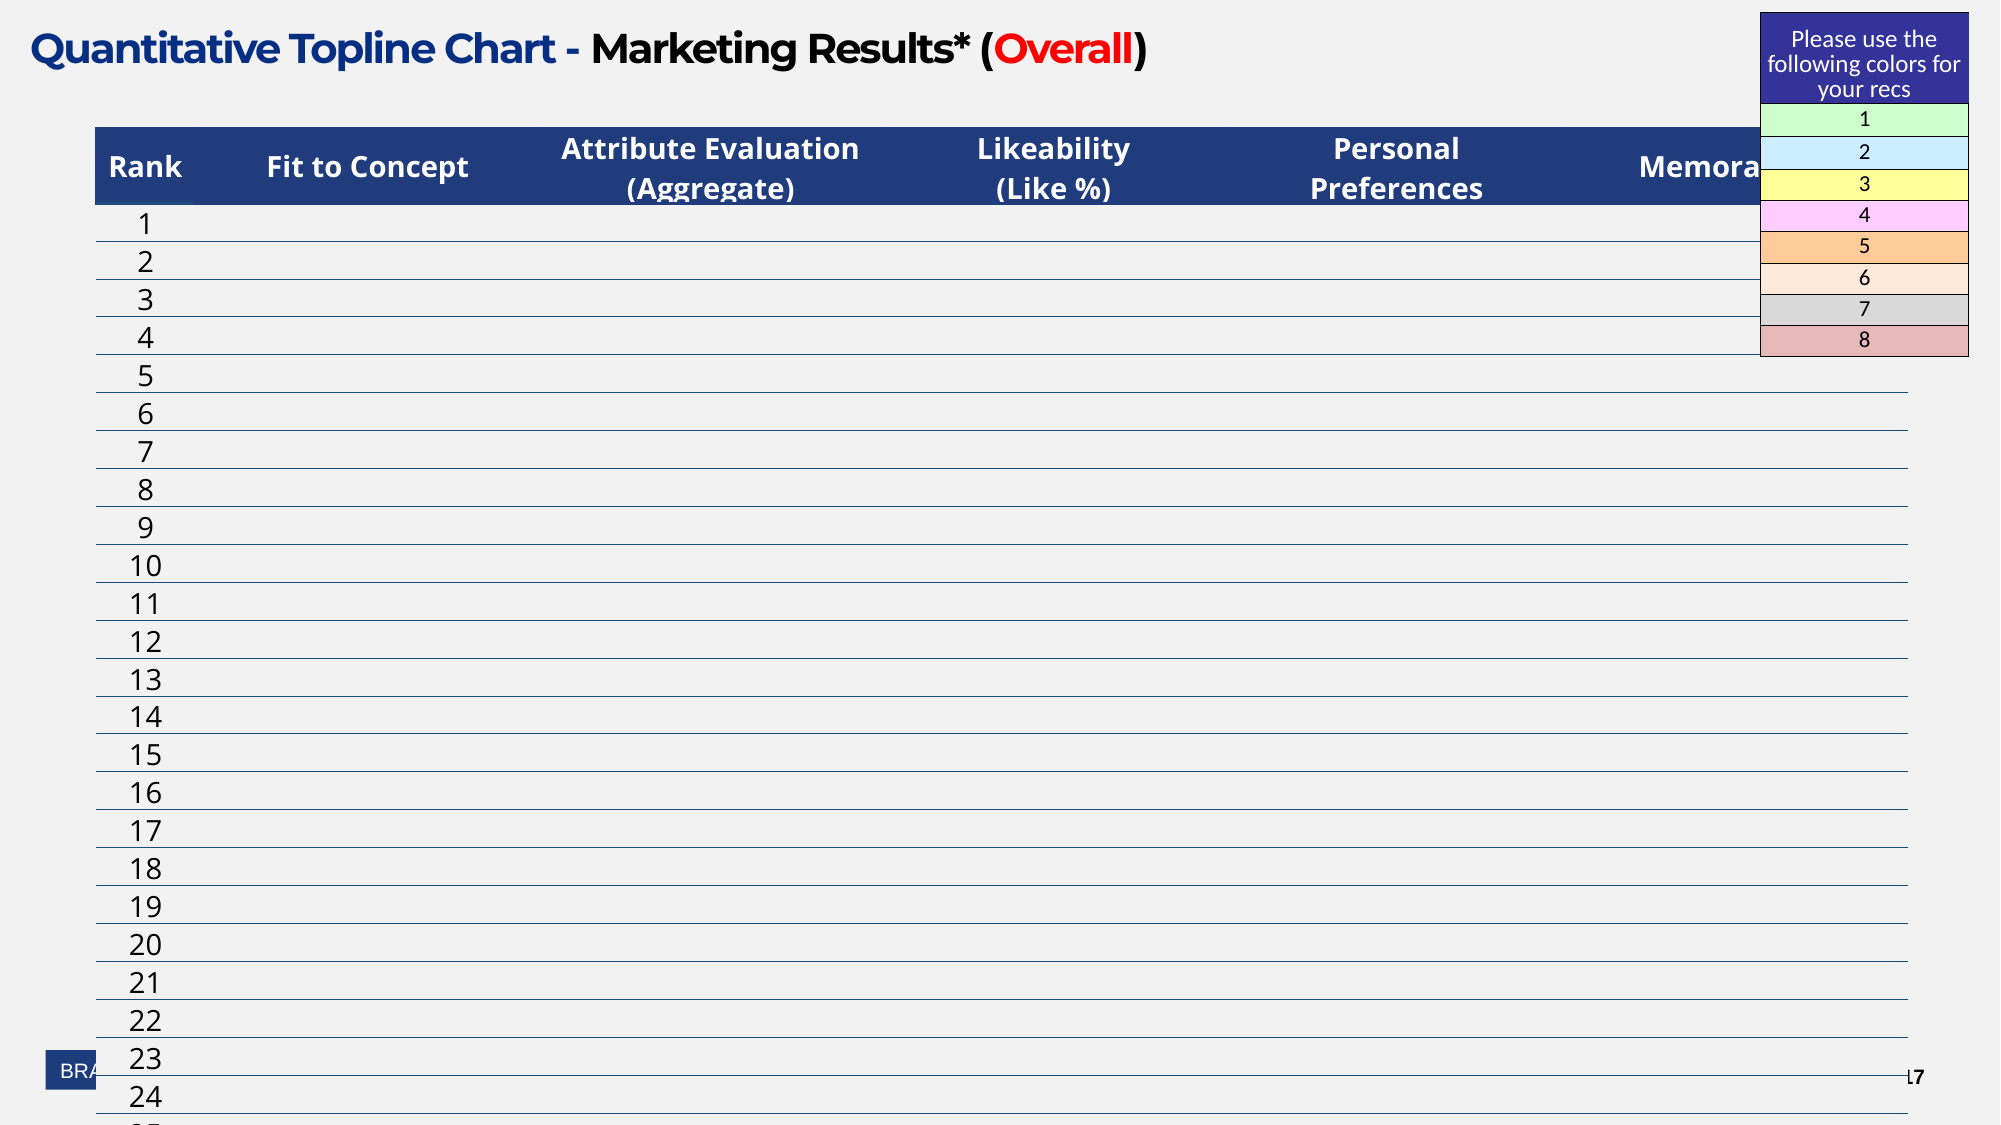

# Quantitative Topline Chart - Marketing Results* (Overall)
| Please use the following colors for your recs |
| --- |
| 1 |
| 2 |
| 3 |
| 4 |
| 5 |
| 6 |
| 7 |
| 8 |
| Rank | Fit to Concept |  | Attribute Evaluation (Aggregate) |  | Likeability (Like %) |  | Personal Preferences |  | Memorability |  |
| --- | --- | --- | --- | --- | --- | --- | --- | --- | --- | --- |
| 1 |  |  |  |  |  |  |  |  |  |  |
| 2 |  |  |  |  |  |  |  |  |  |  |
| 3 |  |  |  |  |  |  |  |  |  |  |
| 4 |  |  |  |  |  |  |  |  |  |  |
| 5 |  |  |  |  |  |  |  |  |  |  |
| 6 |  |  |  |  |  |  |  |  |  |  |
| 7 |  |  |  |  |  |  |  |  |  |  |
| 8 |  |  |  |  |  |  |  |  |  |  |
| 9 |  |  |  |  |  |  |  |  |  |  |
| 10 |  |  |  |  |  |  |  |  |  |  |
| 11 |  |  |  |  |  |  |  |  |  |  |
| 12 |  |  |  |  |  |  |  |  |  |  |
| 13 |  |  |  |  |  |  |  |  |  |  |
| 14 |  |  |  |  |  |  |  |  |  |  |
| 15 |  |  |  |  |  |  |  |  |  |  |
| 16 |  |  |  |  |  |  |  |  |  |  |
| 17 |  |  |  |  |  |  |  |  |  |  |
| 18 |  |  |  |  |  |  |  |  |  |  |
| 19 |  |  |  |  |  |  |  |  |  |  |
| 20 |  |  |  |  |  |  |  |  |  |  |
| 21 |  |  |  |  |  |  |  |  |  |  |
| 22 |  |  |  |  |  |  |  |  |  |  |
| 23 |  |  |  |  |  |  |  |  |  |  |
| 24 |  |  |  |  |  |  |  |  |  |  |
| 25 |  |  |  |  |  |  |  |  |  |  |
| 26 |  |  |  |  |  |  |  |  |  |  |
| 27 |  |  |  |  |  |  |  |  |  |  |
| 28 |  |  |  |  |  |  |  |  |  |  |
| 29 |  |  |  |  |  |  |  |  |  |  |
| 30 |  |  |  |  |  |  |  |  |  |  |
*Recommended names are highlighted in color.
It is the ultimate responsibility of the client to retain counsel and conduct full legal investigation and obtain legal opinion regarding the trademark availability of any name candidate presented by Brand Institute that client chooses to use in commerce.